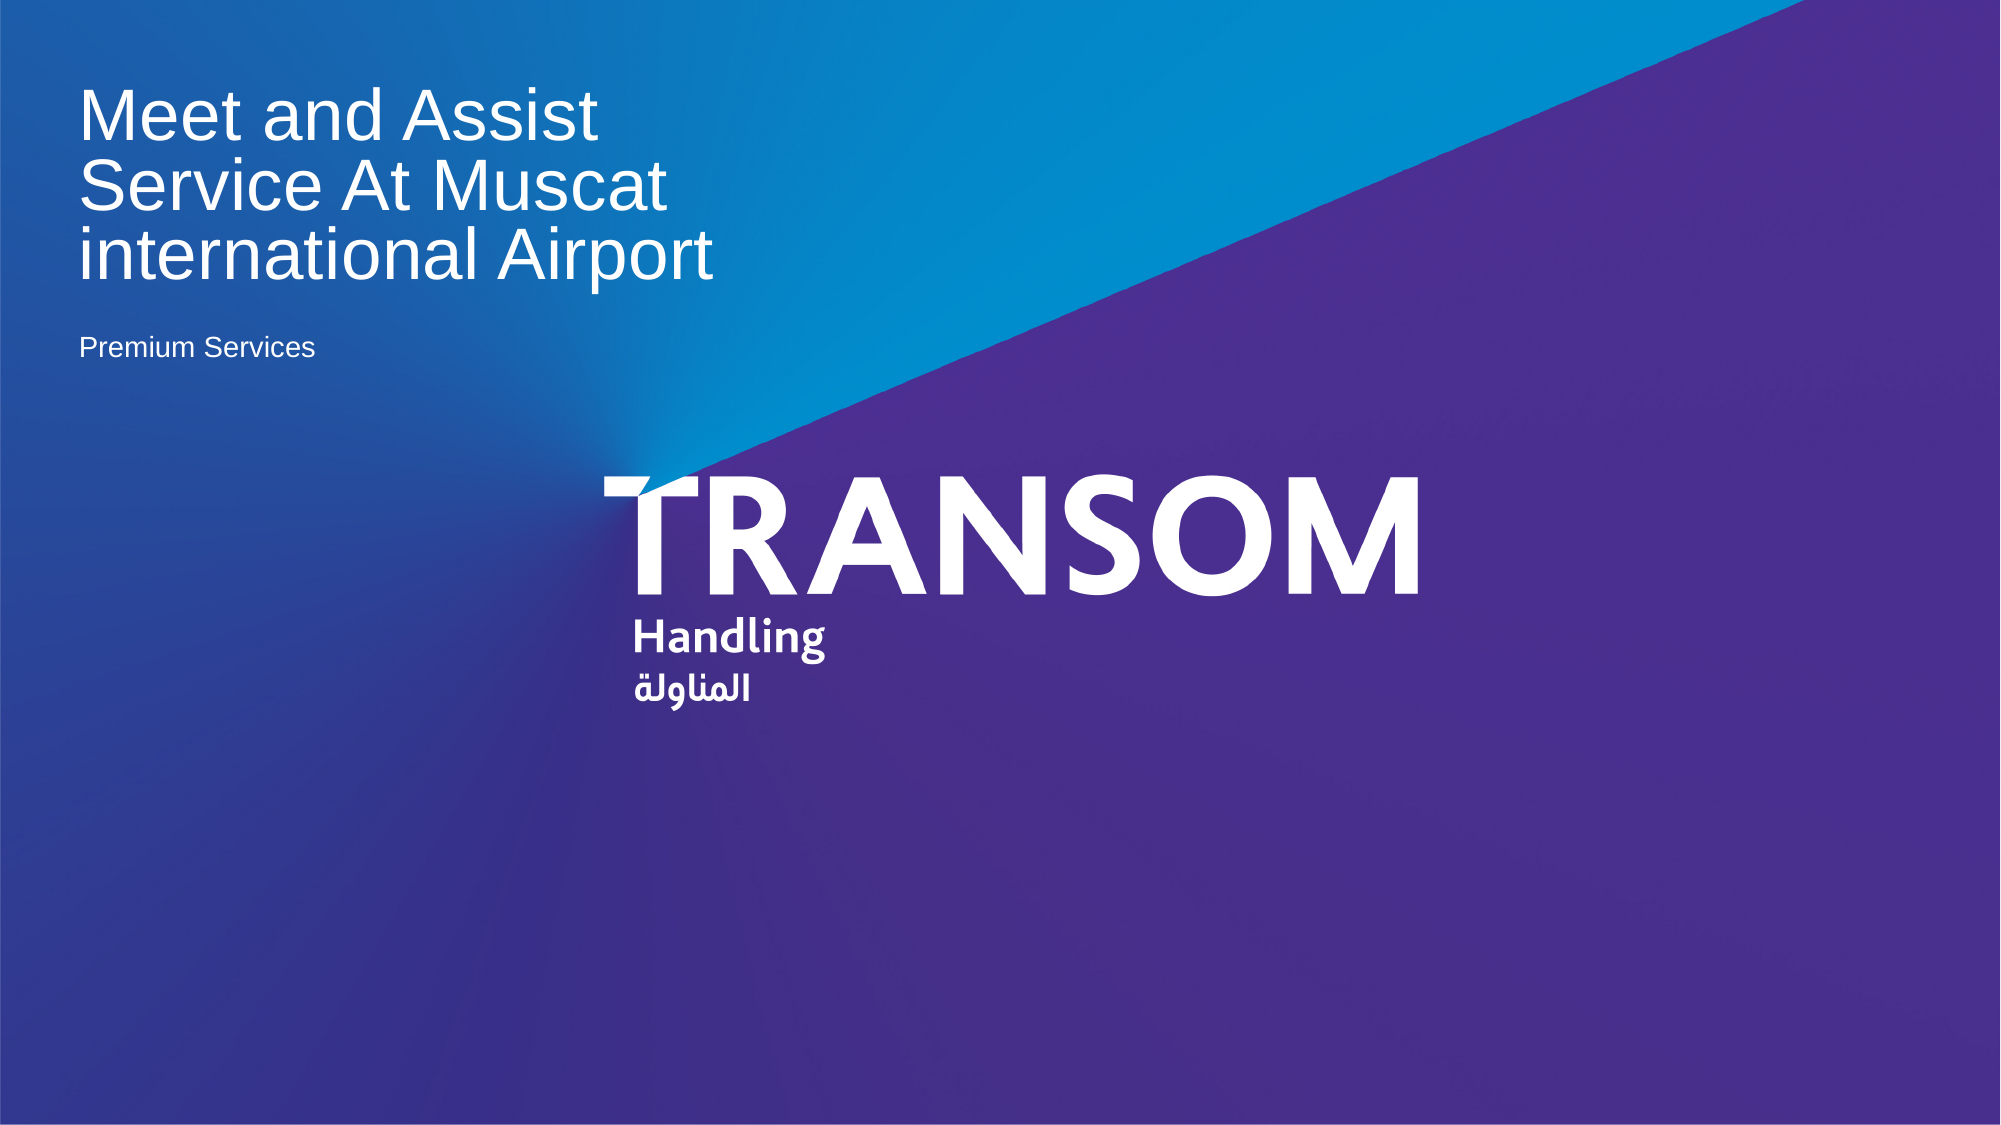

Meet and Assist Service At Muscat international Airport
Premium Services